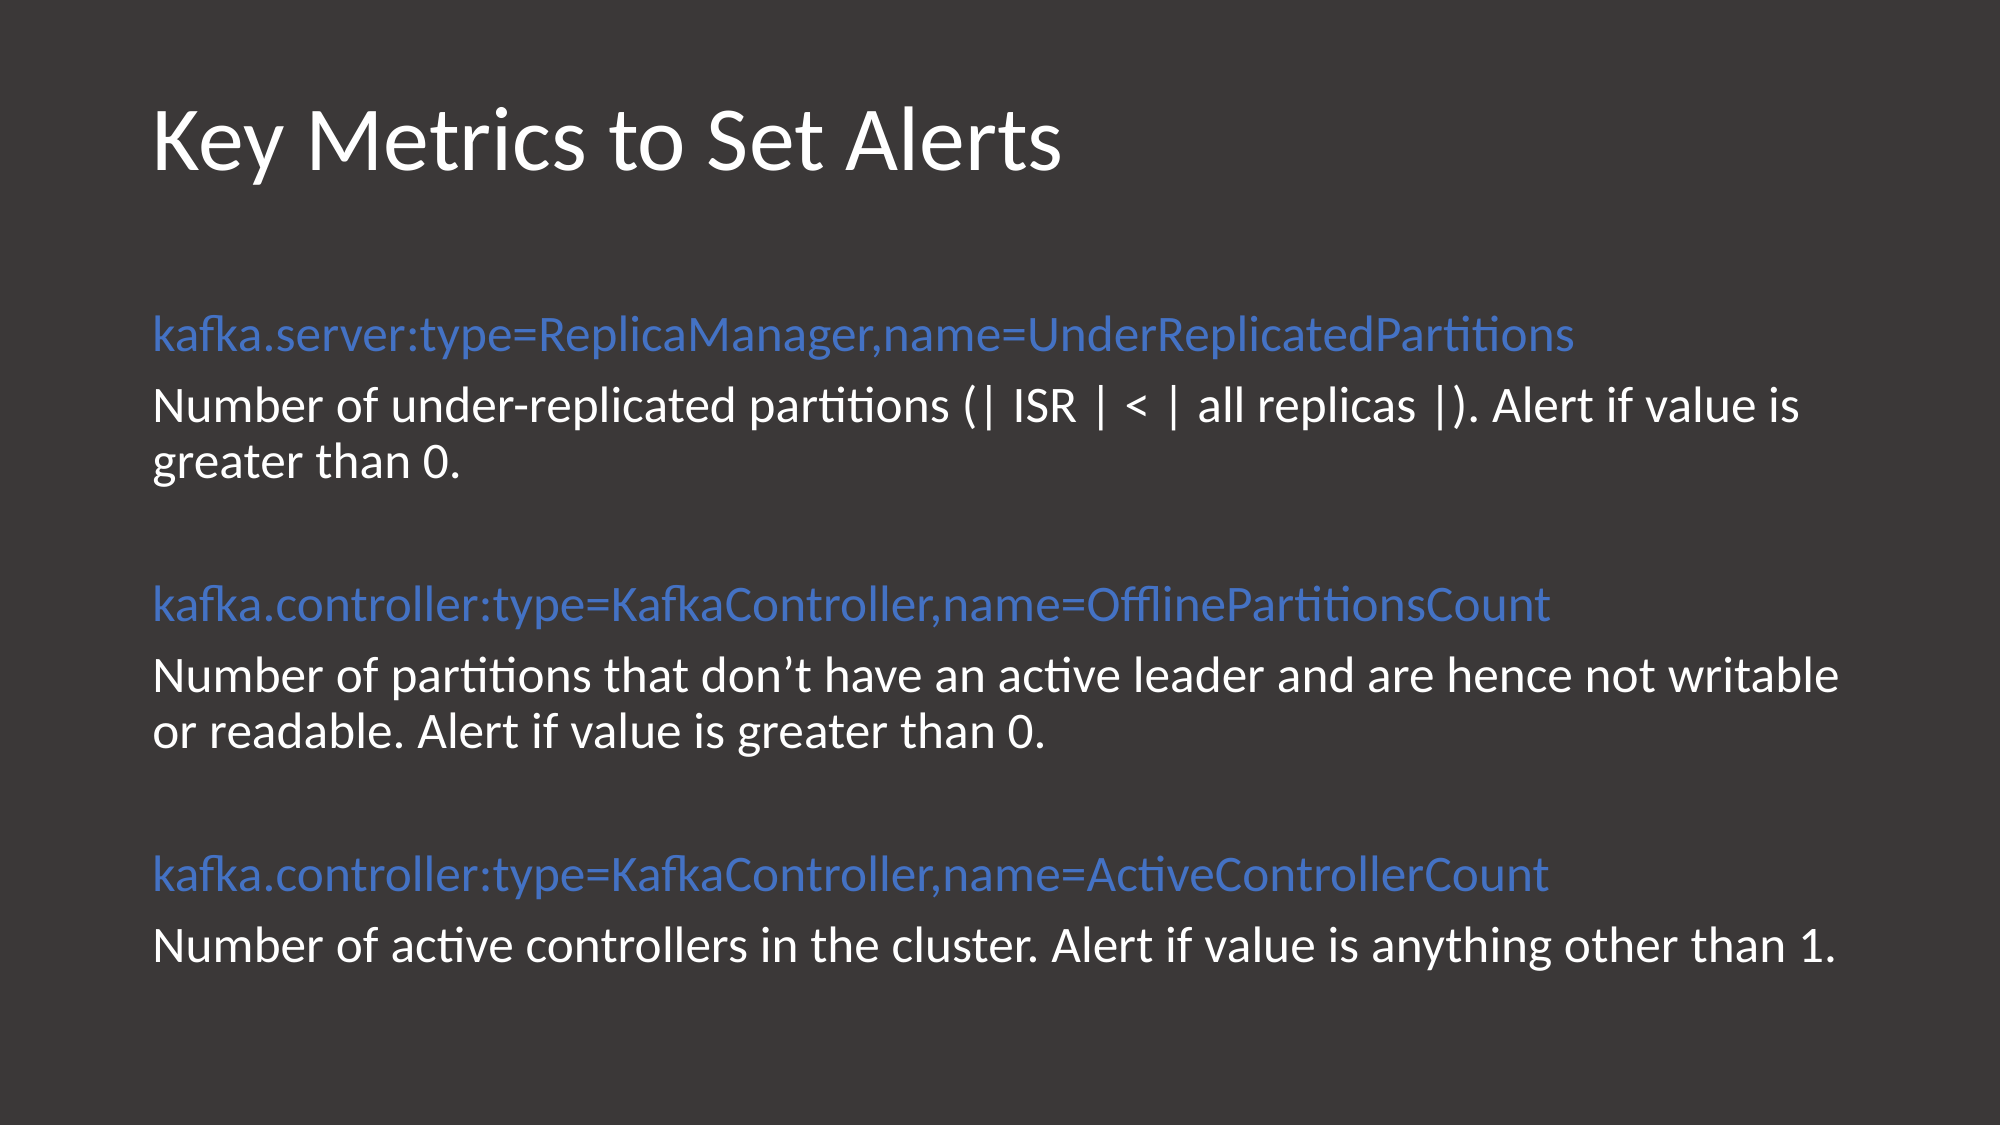

# Key Metrics to Set Alerts
kafka.server:type=ReplicaManager,name=UnderReplicatedPartitions
Number of under-replicated partitions (| ISR | < | all replicas |). Alert if value is greater than 0.

kafka.controller:type=KafkaController,name=OfflinePartitionsCount
Number of partitions that don’t have an active leader and are hence not writable or readable. Alert if value is greater than 0.

kafka.controller:type=KafkaController,name=ActiveControllerCount
Number of active controllers in the cluster. Alert if value is anything other than 1.